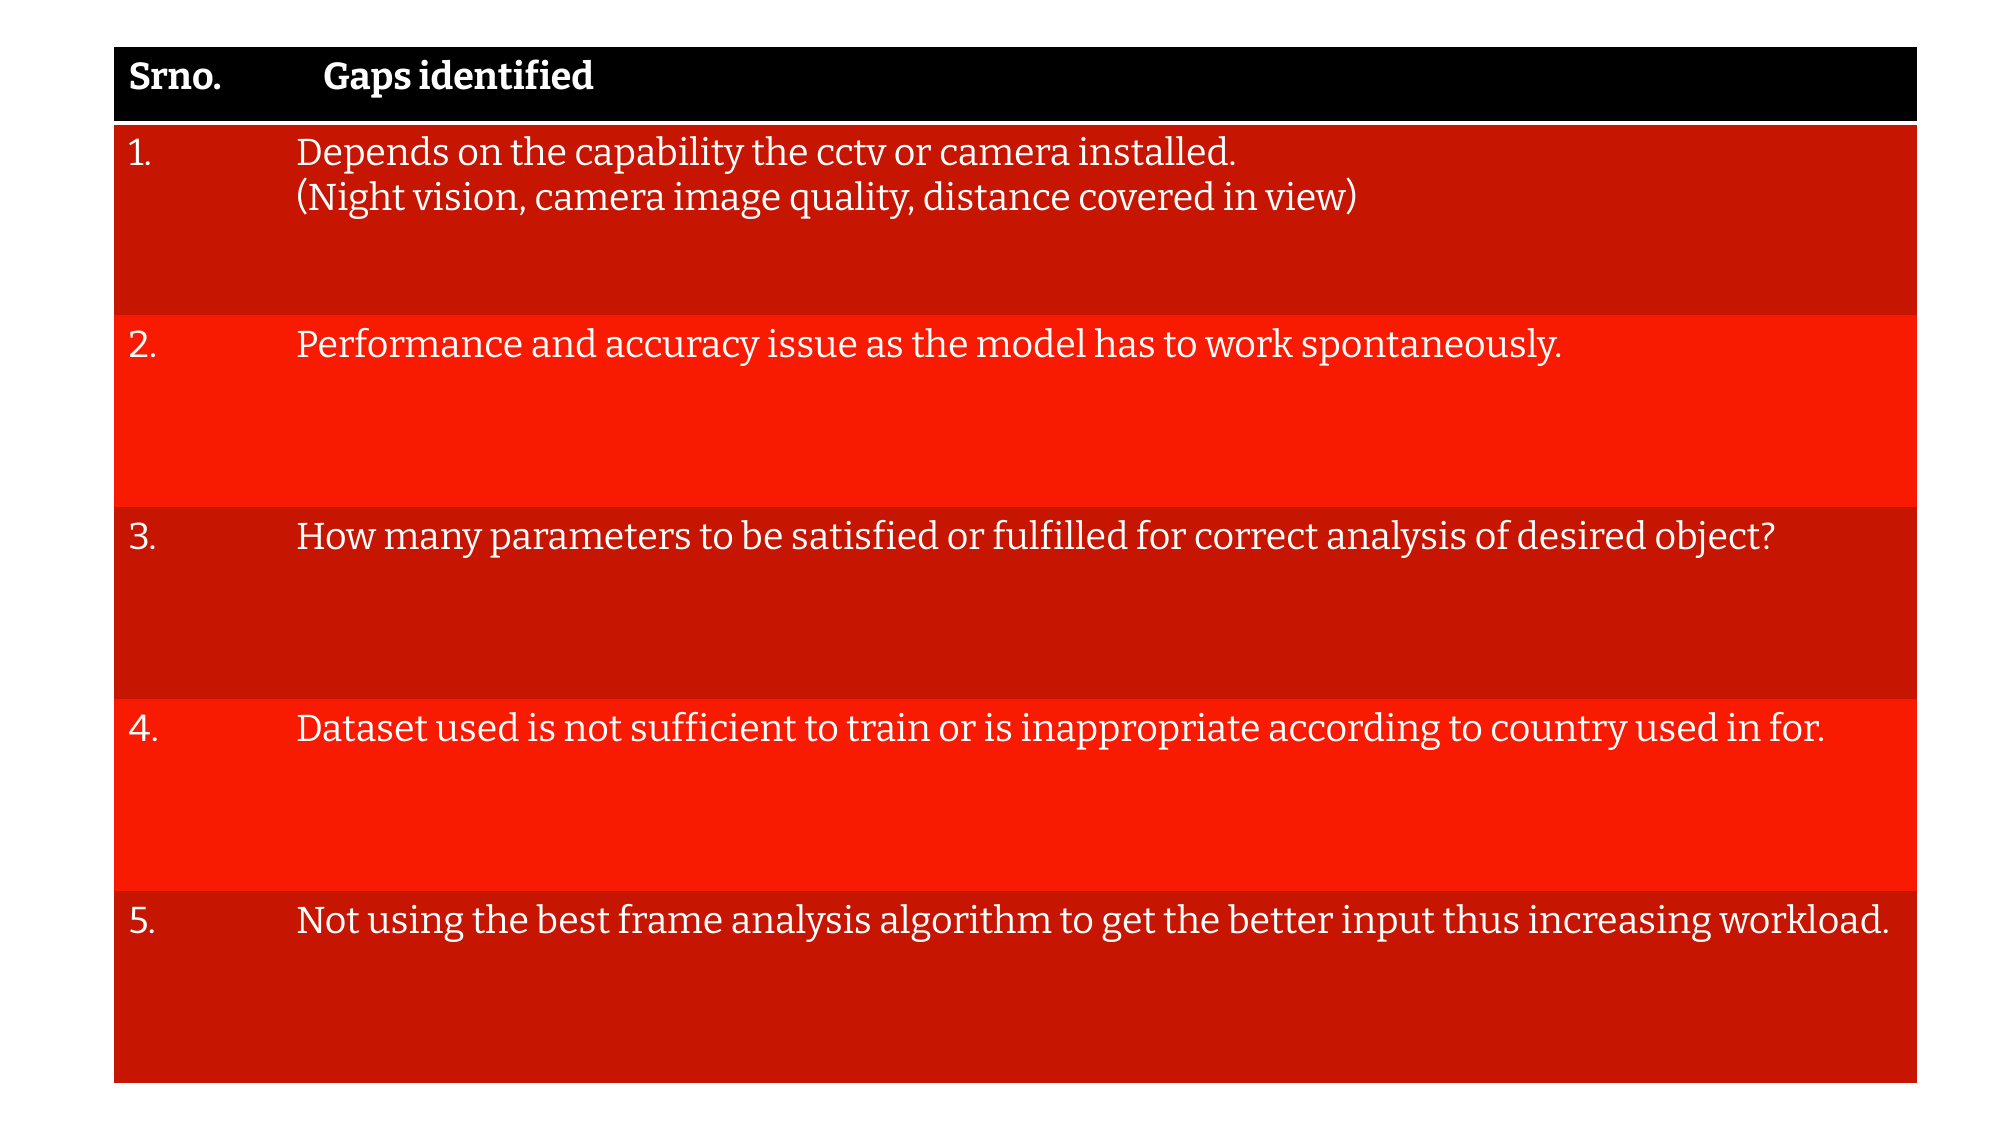

| Srno. | Gaps identified |
| --- | --- |
| 1. | Depends on the capability the cctv or camera installed. (Night vision, camera image quality, distance covered in view) |
| 2. | Performance and accuracy issue as the model has to work spontaneously. |
| 3. | How many parameters to be satisfied or fulfilled for correct analysis of desired object? |
| 4. | Dataset used is not sufficient to train or is inappropriate according to country used in for. |
| 5. | Not using the best frame analysis algorithm to get the better input thus increasing workload. |